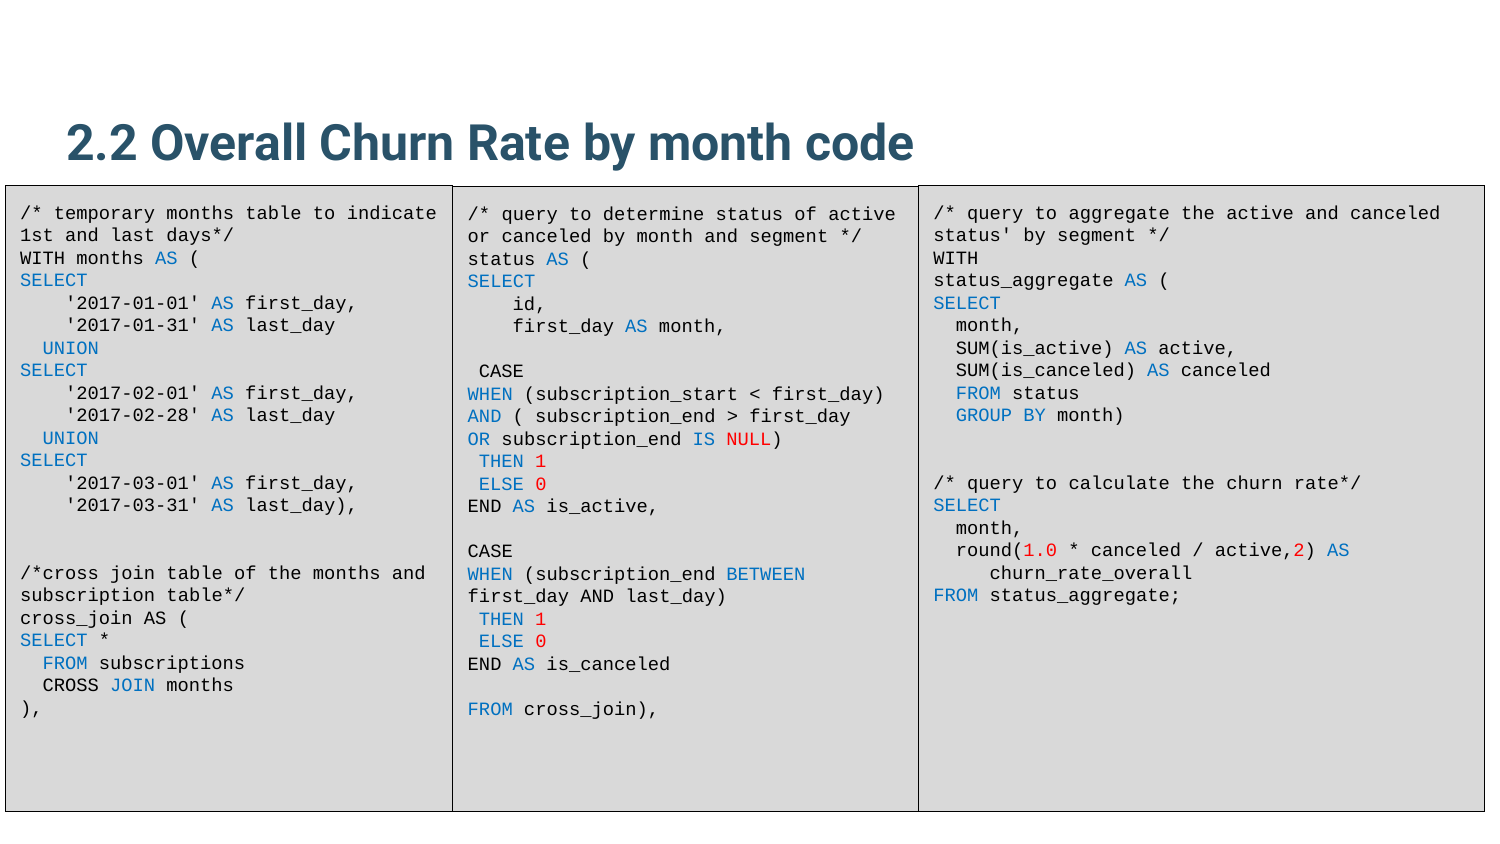

2.2 Overall Churn Rate by month code
/* temporary months table to indicate 1st and last days*/
WITH months AS (
SELECT
    '2017-01-01' AS first_day,
    '2017-01-31' AS last_day
  UNION
SELECT
    '2017-02-01' AS first_day,
    '2017-02-28' AS last_day
  UNION
SELECT
    '2017-03-01' AS first_day,
    '2017-03-31' AS last_day),

/*cross join table of the months and subscription table*/
cross_join AS (
SELECT *
  FROM subscriptions
  CROSS JOIN months
),

/* query to aggregate the active and canceled status' by segment */
WITH
status_aggregate AS (
SELECT
  month,
  SUM(is_active) AS active,
  SUM(is_canceled) AS canceled
  FROM status
  GROUP BY month)

/* query to calculate the churn rate*/
SELECT
  month,
  round(1.0 * canceled / active,2) AS
     churn_rate_overall
FROM status_aggregate;
/* query to determine status of active or canceled by month and segment */
status AS (
SELECT
    id,
    first_day AS month,

 CASE
WHEN (subscription_start < first_day)
AND ( subscription_end > first_day
OR subscription_end IS NULL)
 THEN 1
 ELSE 0
END AS is_active,

CASE
WHEN (subscription_end BETWEEN first_day AND last_day)
 THEN 1
 ELSE 0
END AS is_canceled

FROM cross_join),